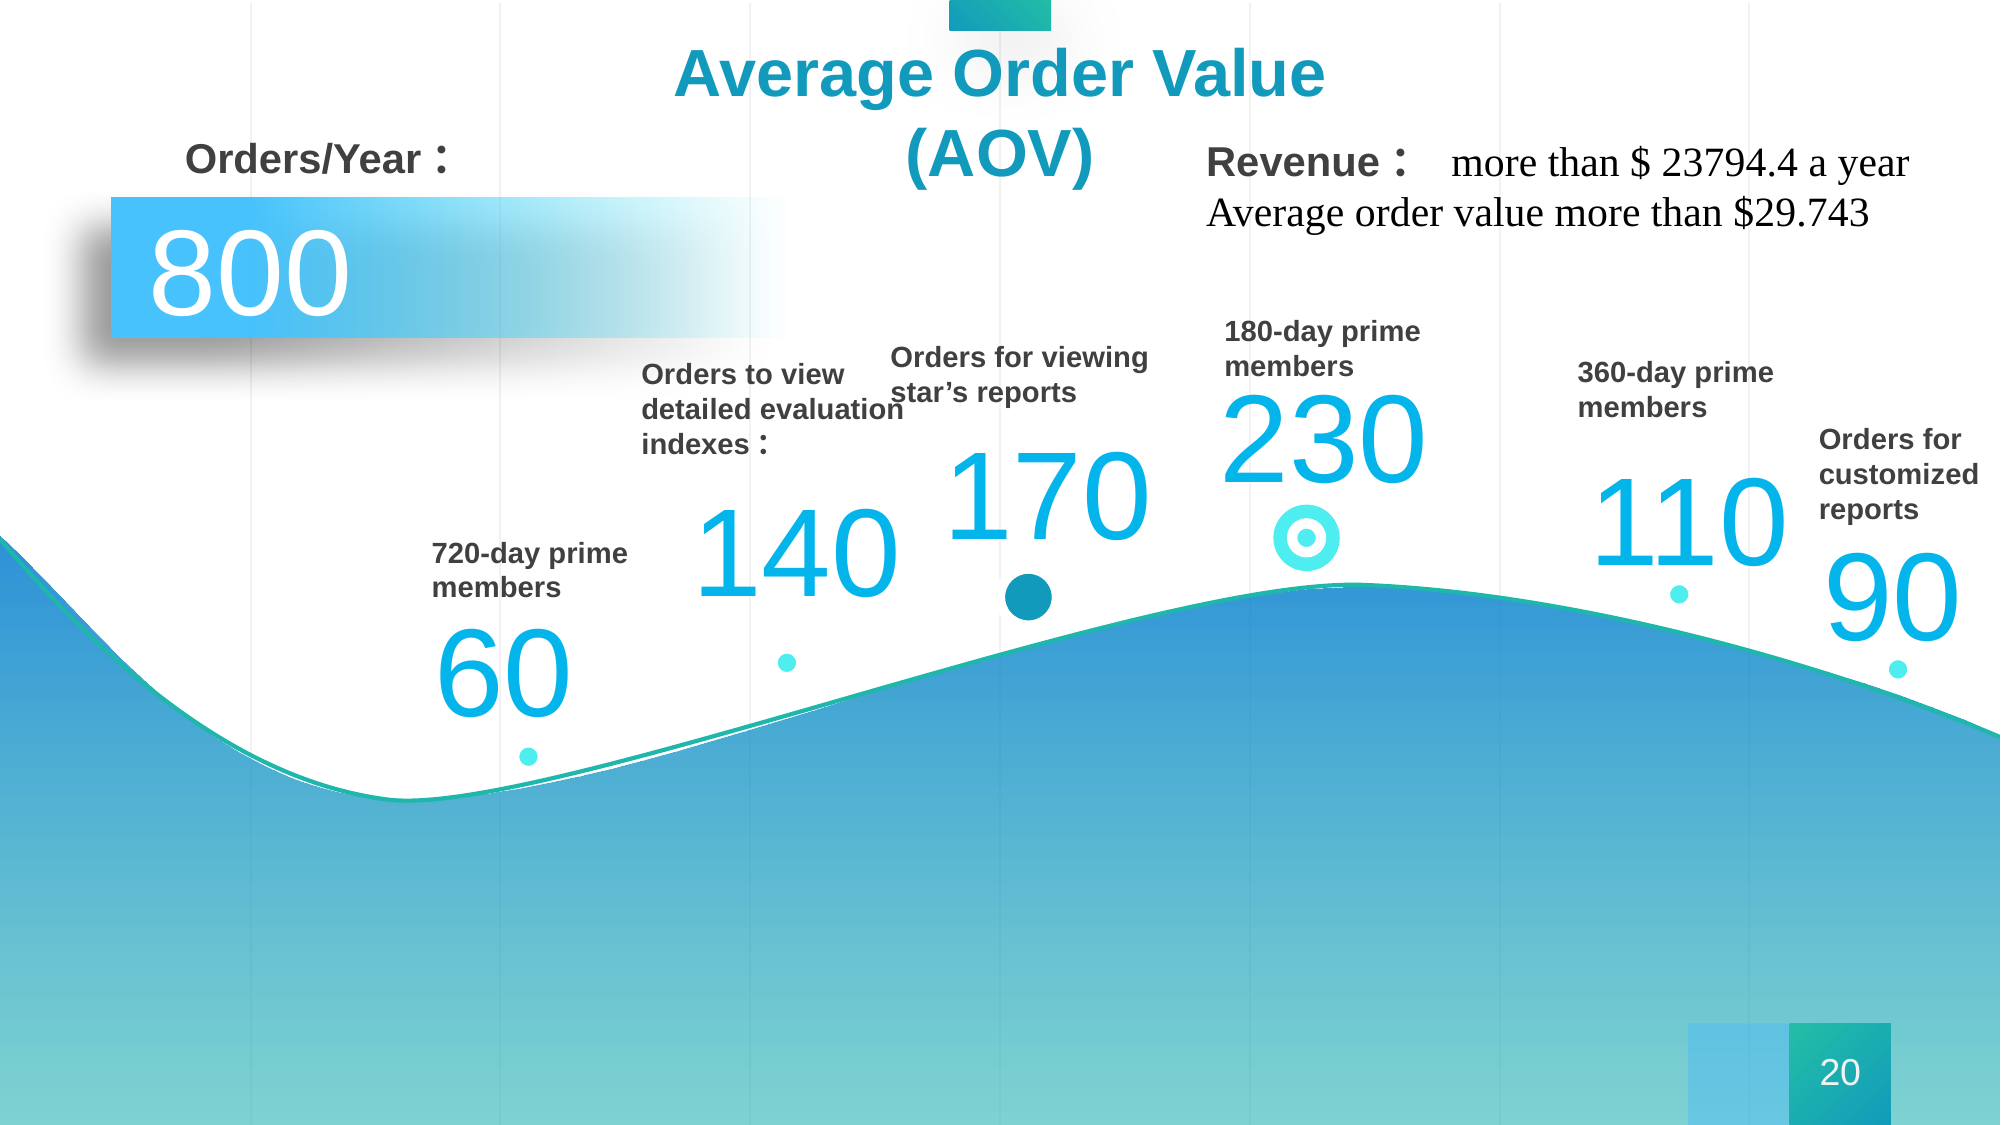

Average Order Value (AOV)
Orders/Year：
Revenue： more than $ 23794.4 a year
Average order value more than $29.743

800

180-day prime members
230
Orders for viewing star’s reports
170
360-day prime members
Orders to view detailed evaluation indexes：
140
Orders for customized reports
110

90
720-day prime members

60

20